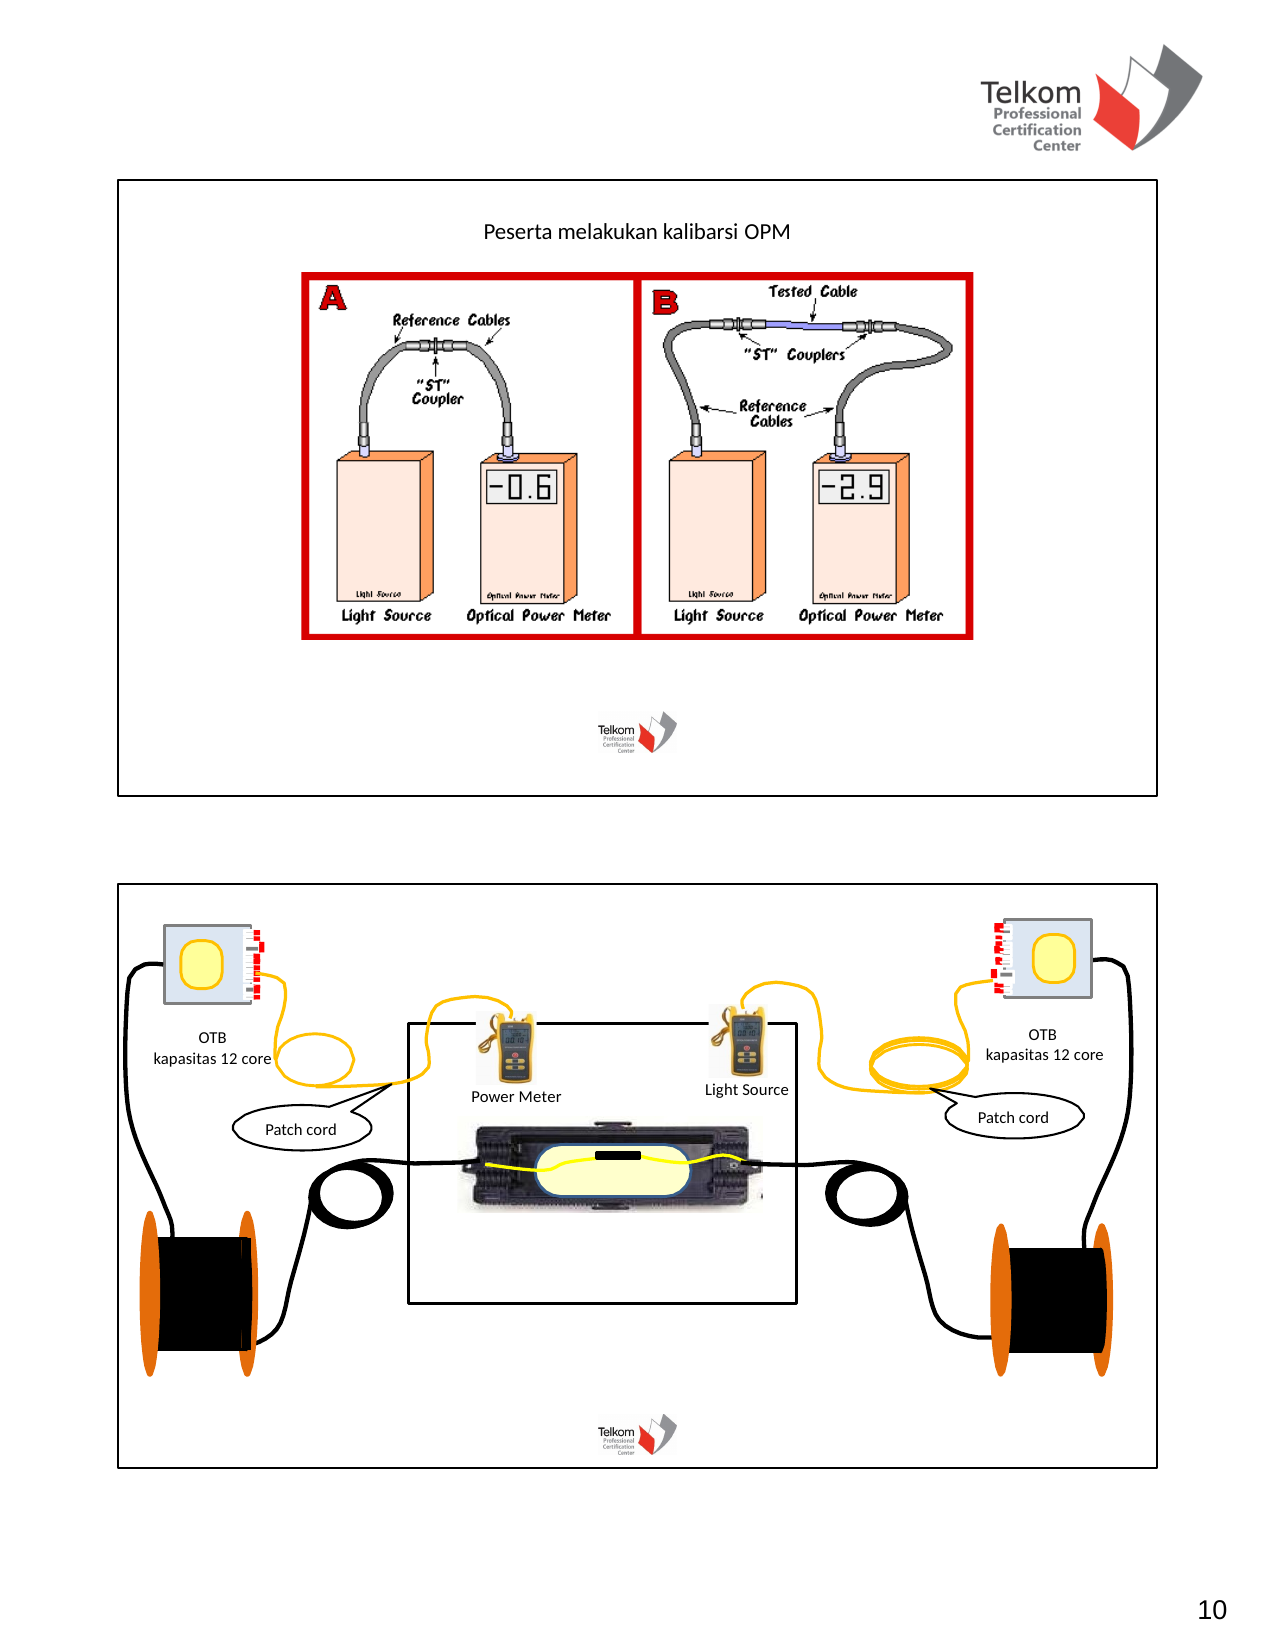

Peserta melakukan kalibarsi OPM

OTB
kapasitas 12 core

 OTB
kapasitas 12 core

Light Source
Power Meter

Patch cord
Patch cord

10